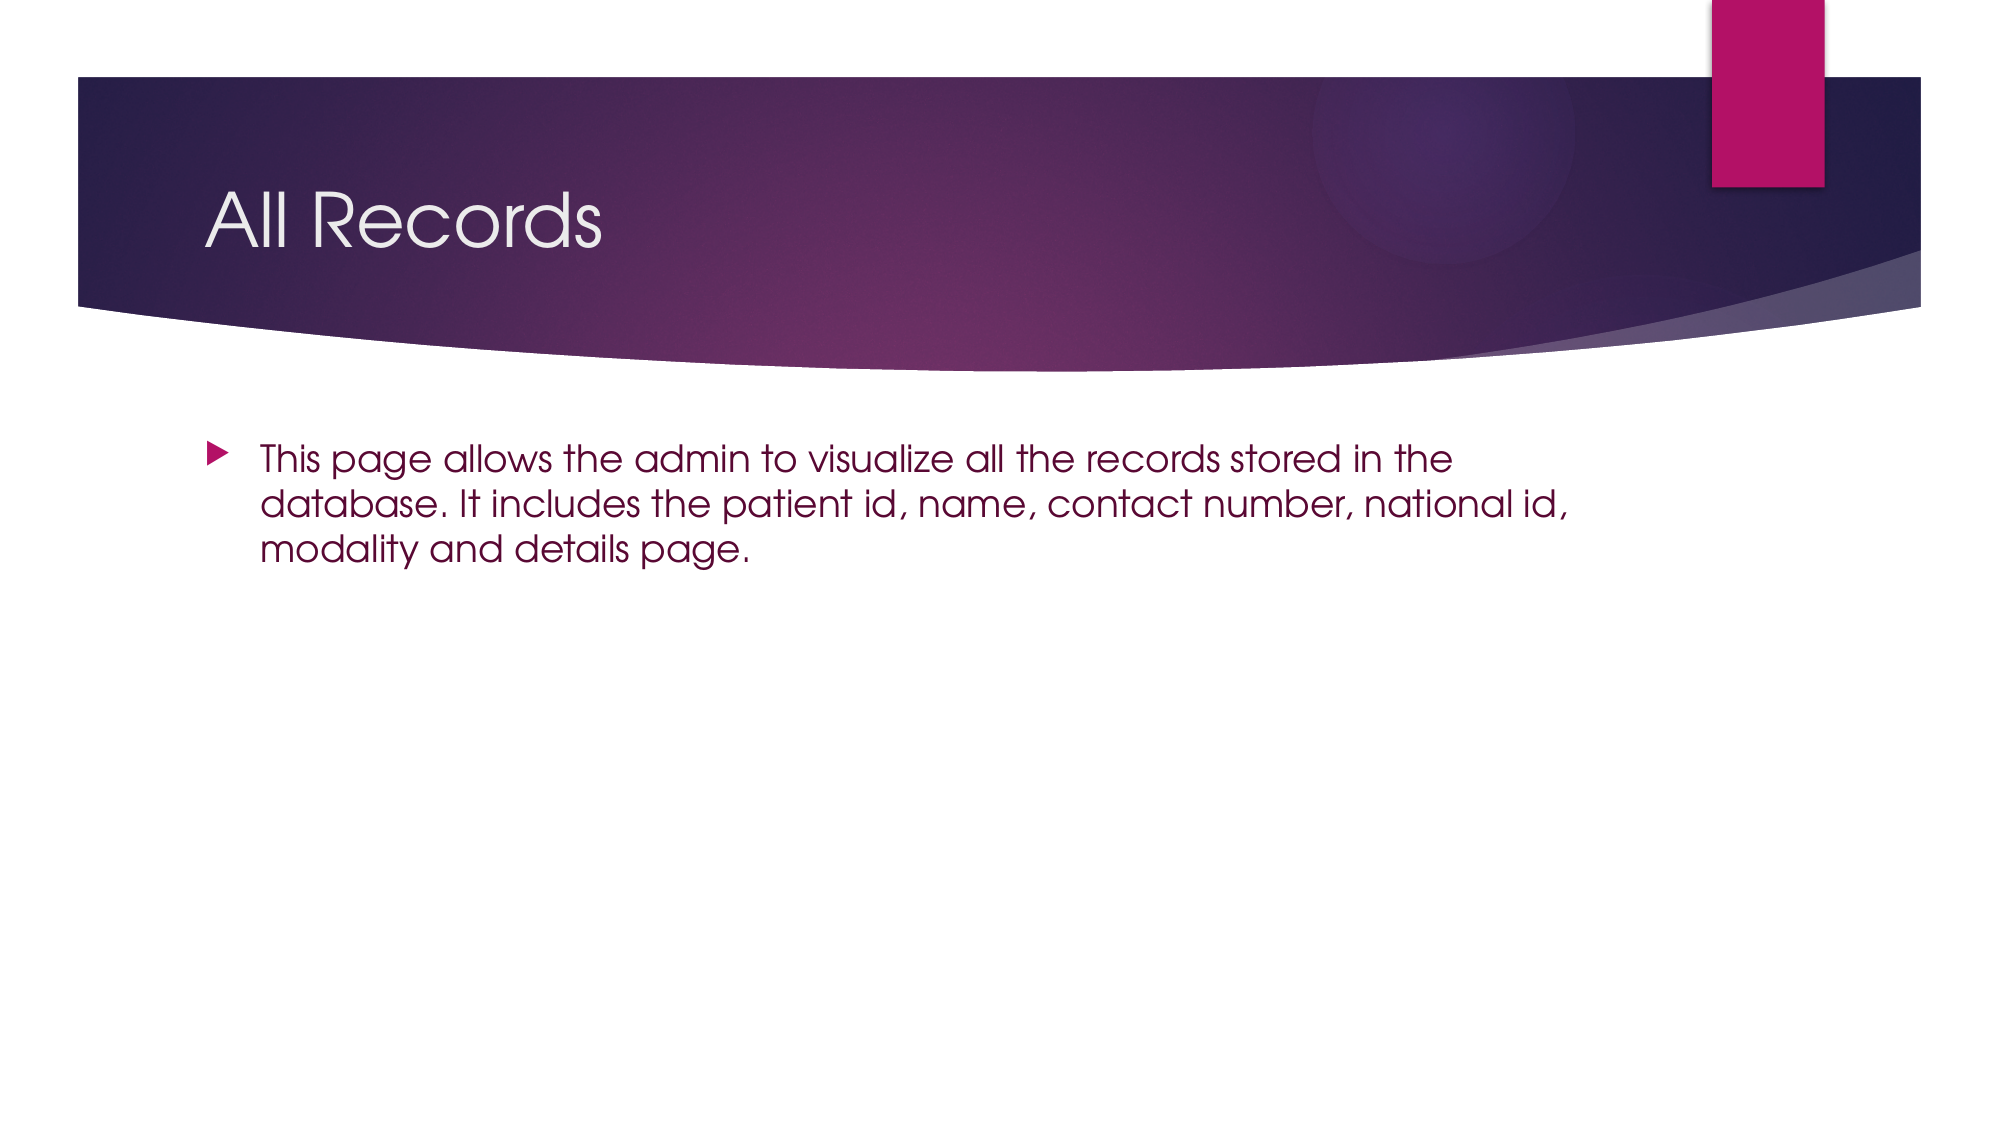

# All Records
This page allows the admin to visualize all the records stored in the database. It includes the patient id, name, contact number, national id, modality and details page.